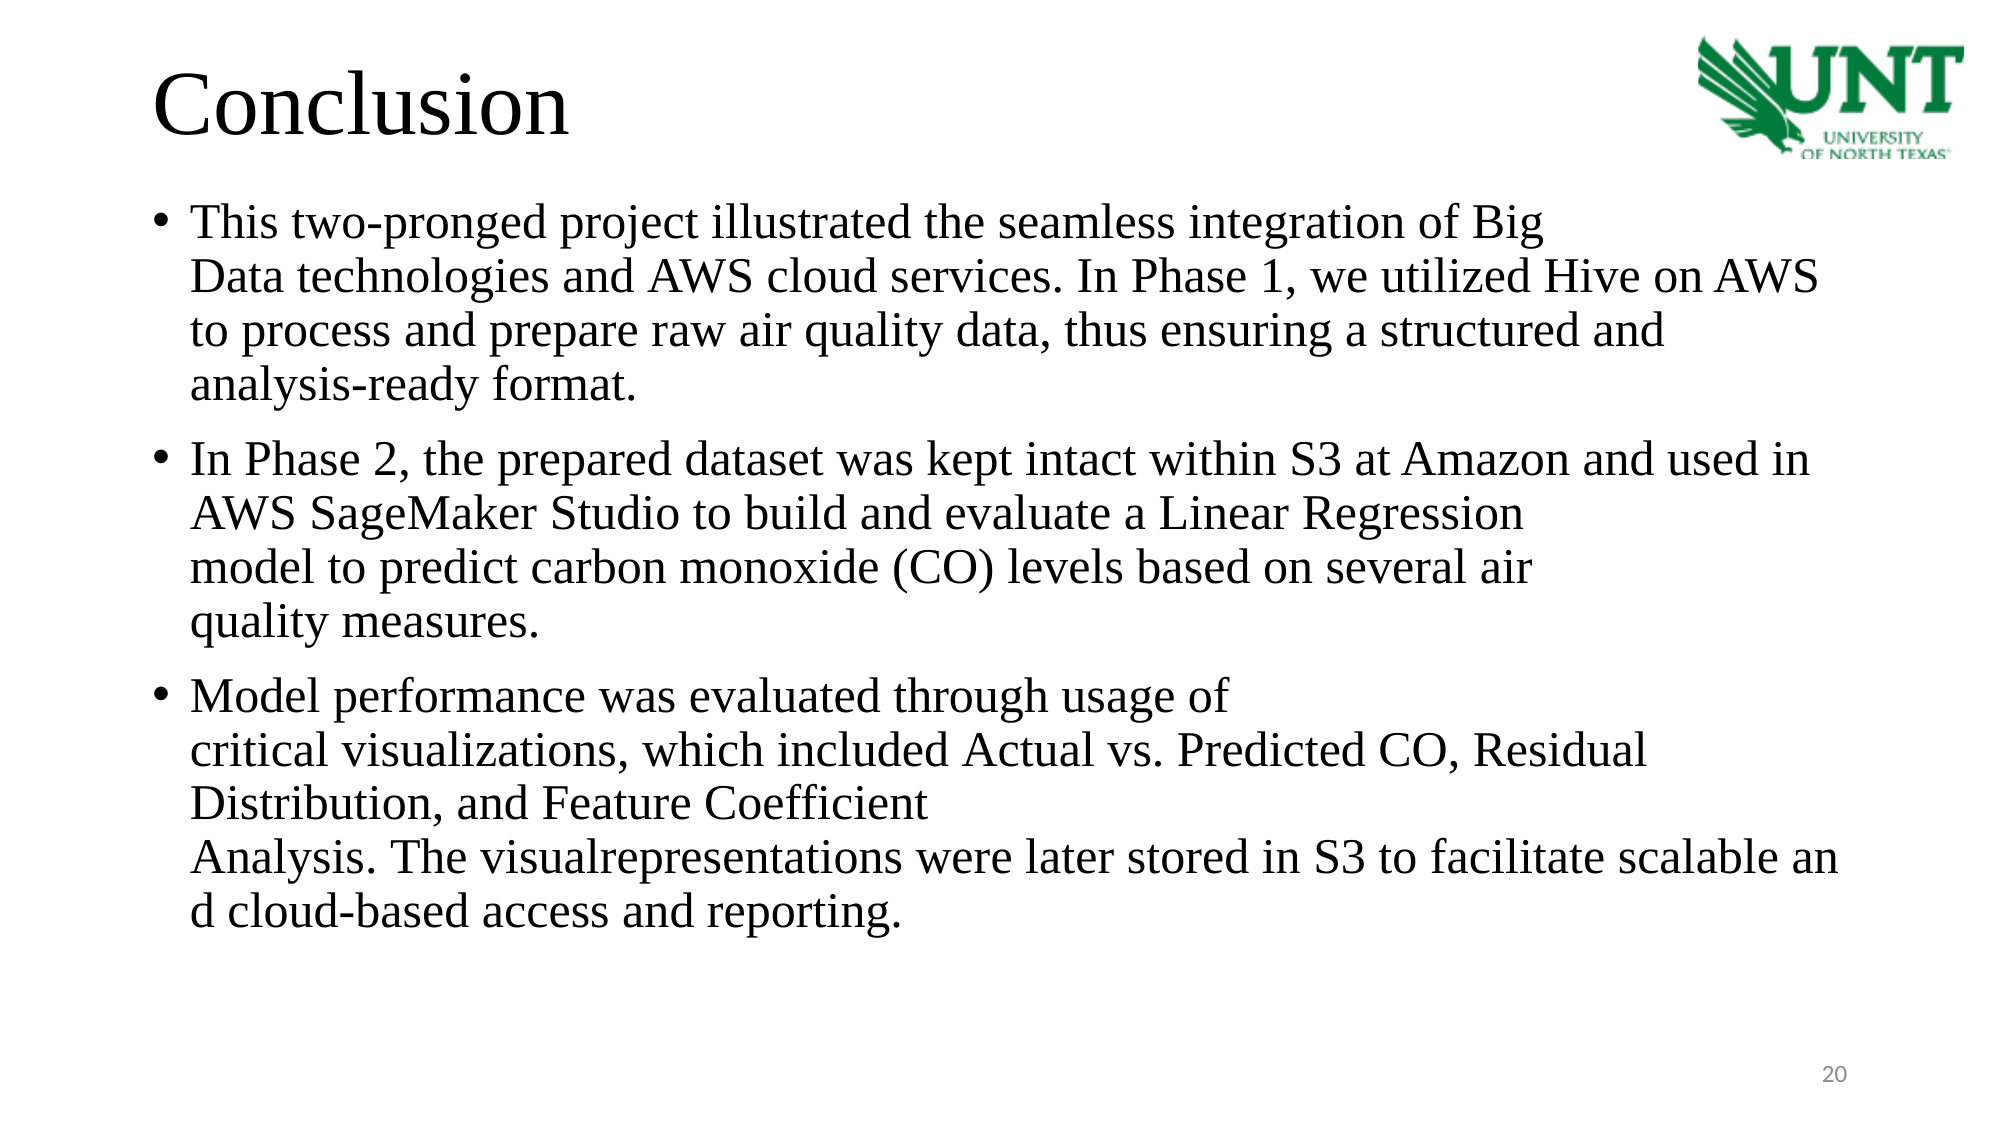

# Conclusion
This two-pronged project illustrated the seamless integration of Big Data technologies and AWS cloud services. In Phase 1, we utilized Hive on AWS to process and prepare raw air quality data, thus ensuring a structured and analysis-ready format.
In Phase 2, the prepared dataset was kept intact within S3 at Amazon and used in AWS SageMaker Studio to build and evaluate a Linear Regression model to predict carbon monoxide (CO) levels based on several air quality measures.
Model performance was evaluated through usage of critical visualizations, which included Actual vs. Predicted CO, Residual Distribution, and Feature Coefficient Analysis. The visualrepresentations were later stored in S3 to facilitate scalable and cloud-based access and reporting.
20